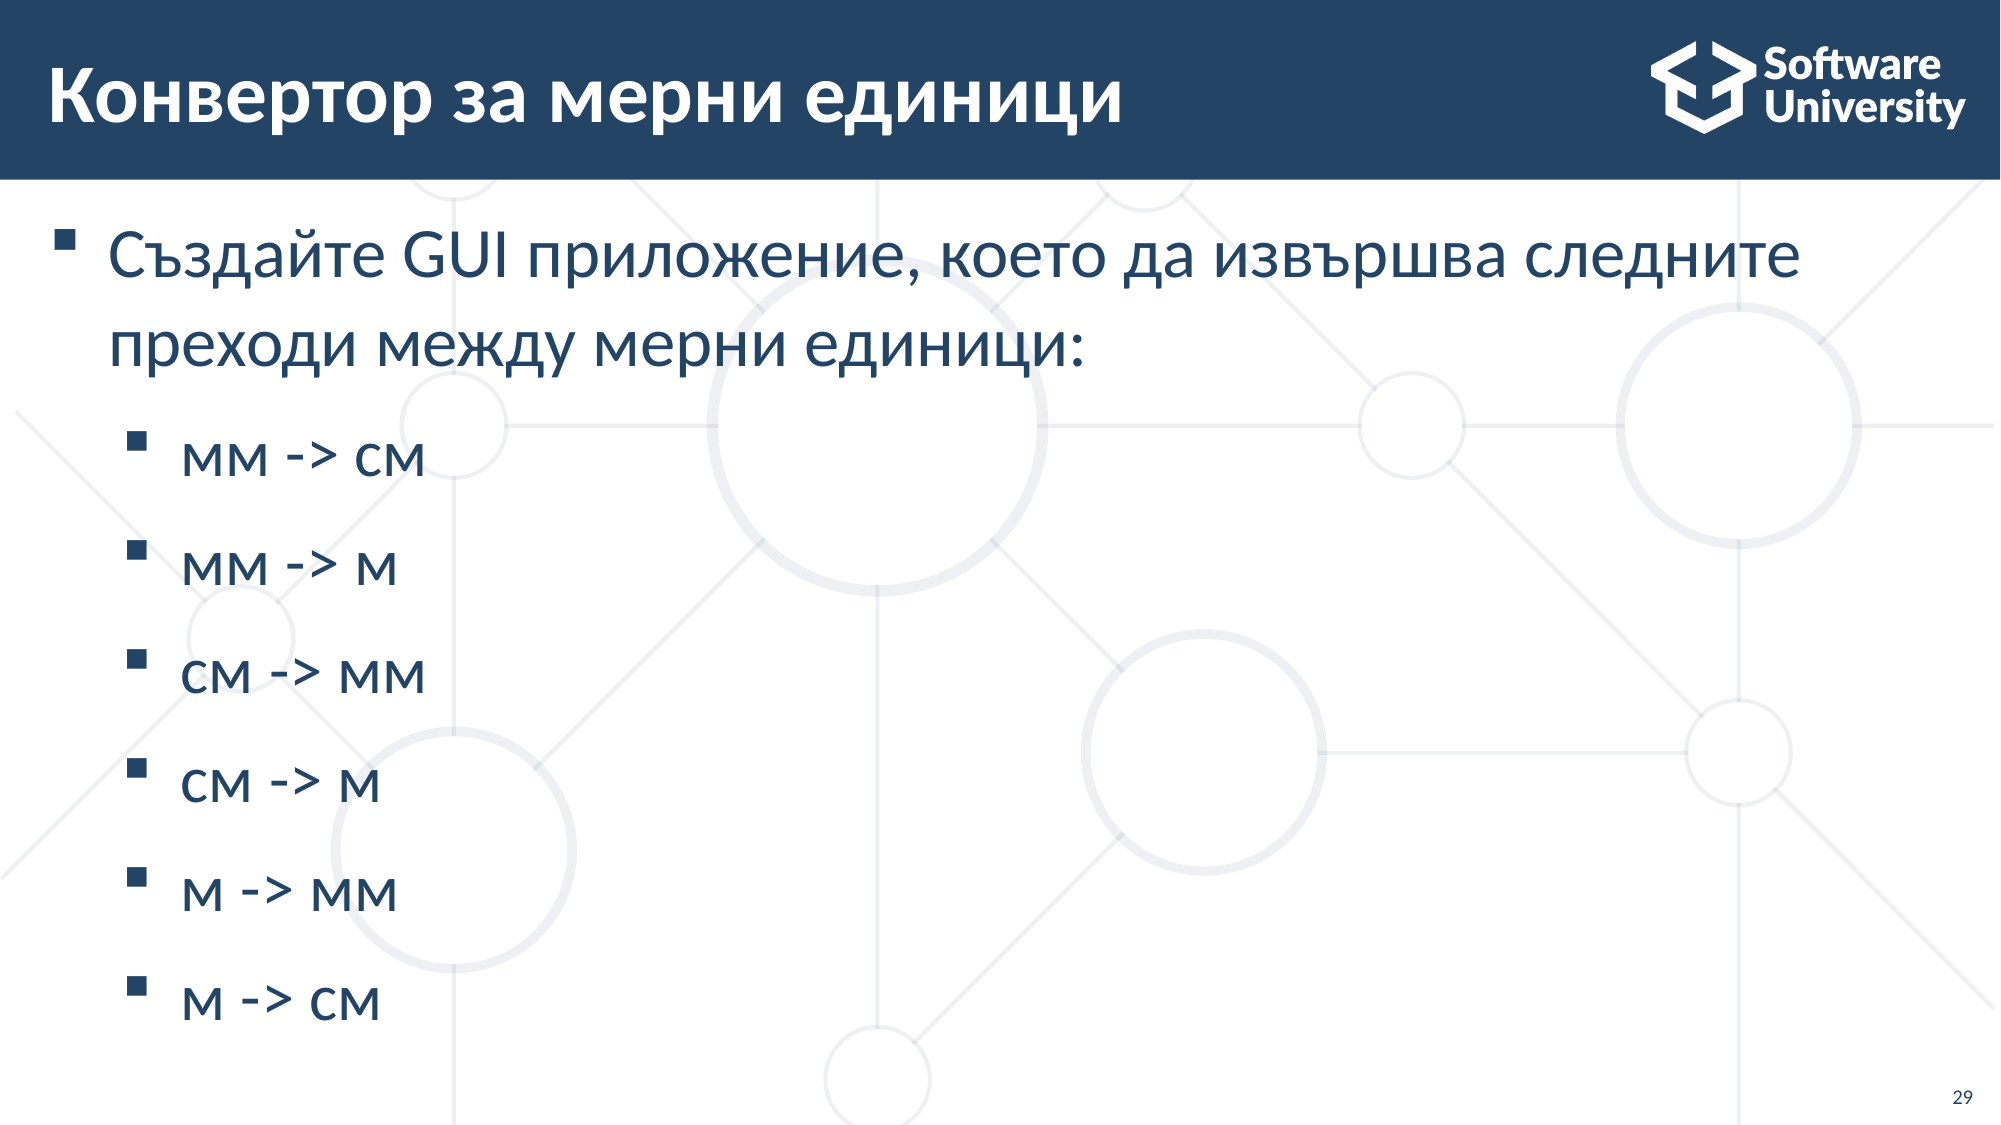

# Конвертор за мерни единици
Създайте GUI приложение, което да извършва следните преходи между мерни единици:
мм -> см
мм -> м
см -> мм
см -> м
м -> мм
м -> см
29